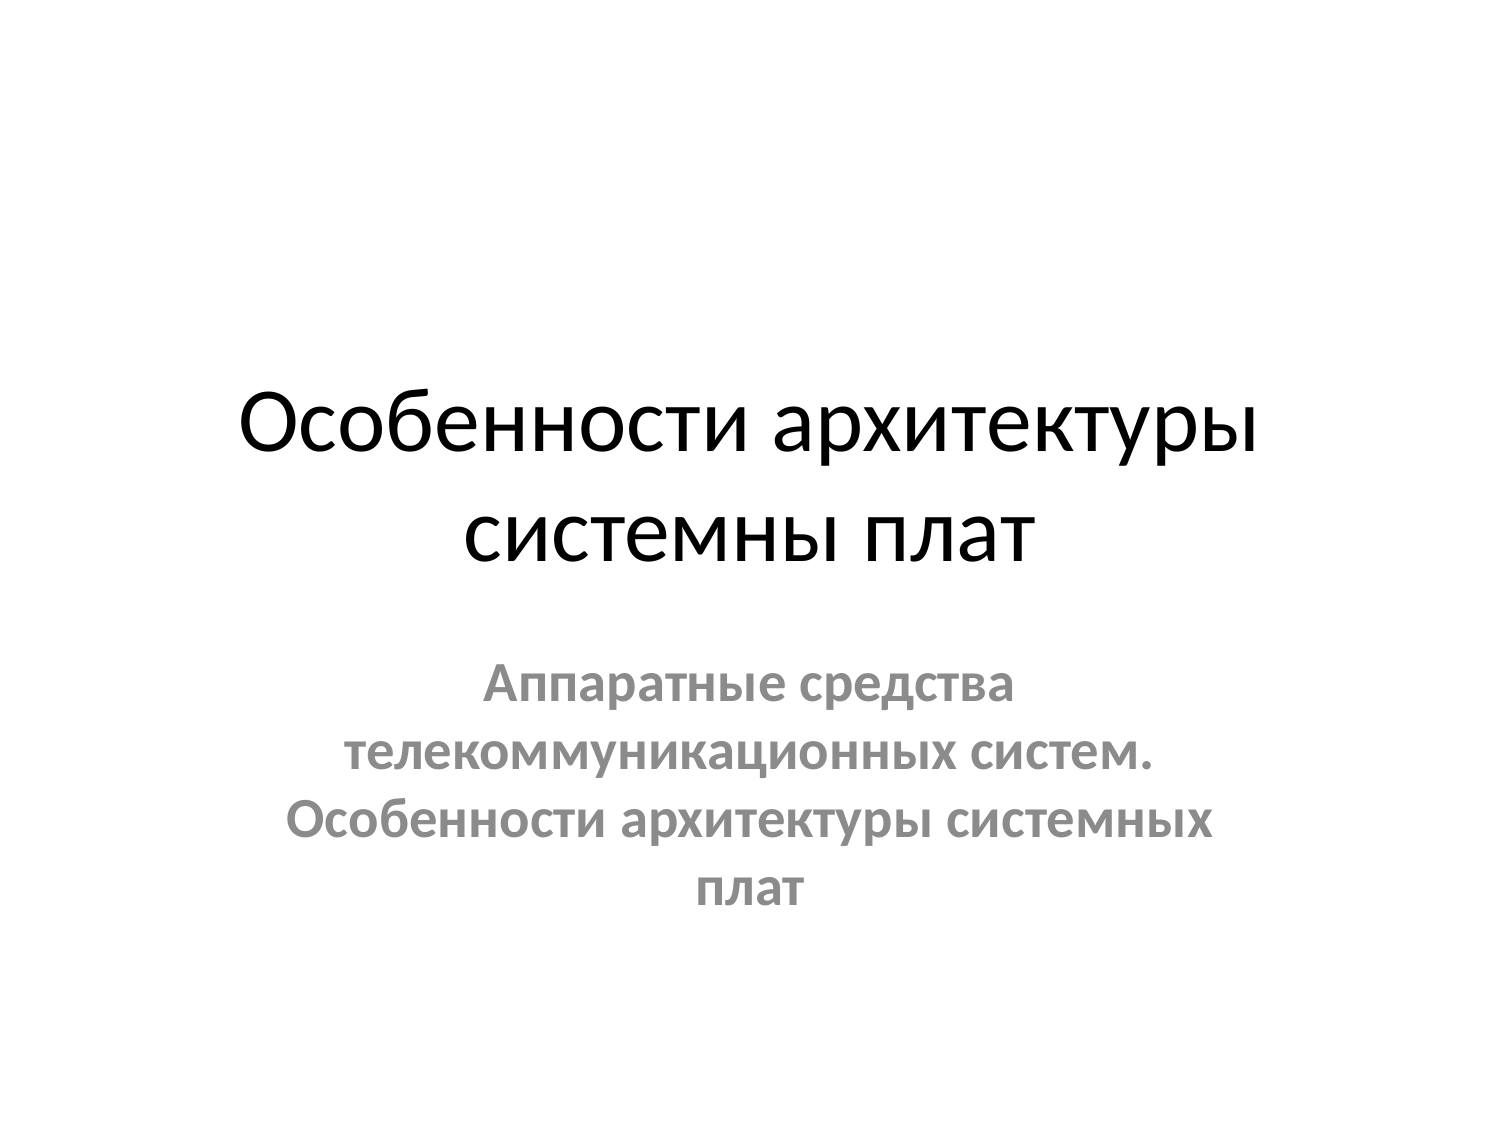

# Особенности архитектуры системны плат
Аппаратные средства телекоммуникационных систем. Особенности архитектуры системных плат